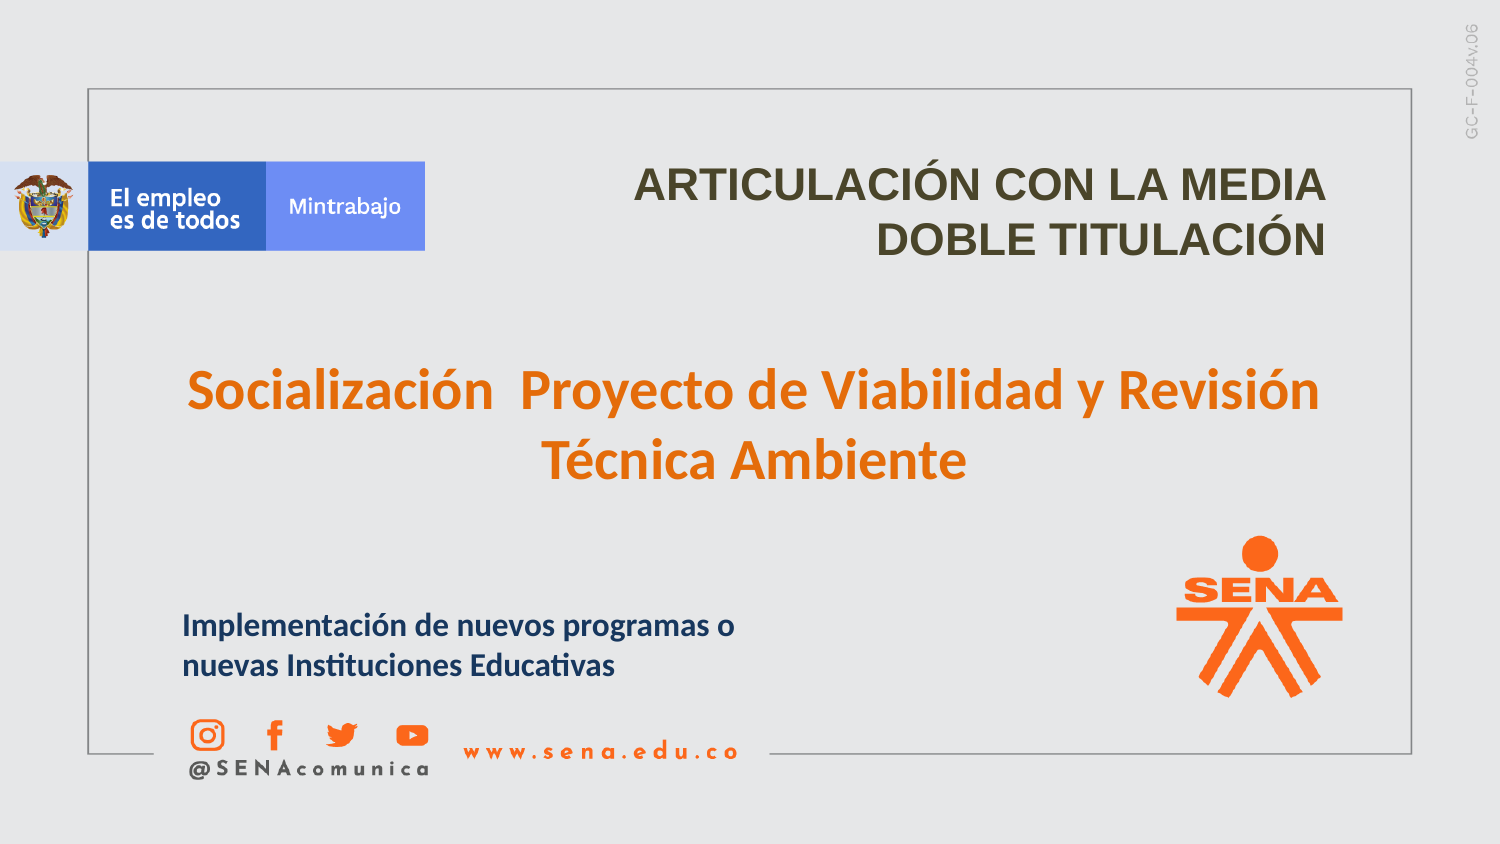

ARTICULACIÓN CON LA MEDIA DOBLE TITULACIÓN
Socialización  Proyecto de Viabilidad y Revisión Técnica Ambiente
Implementación de nuevos programas o nuevas Instituciones Educativas